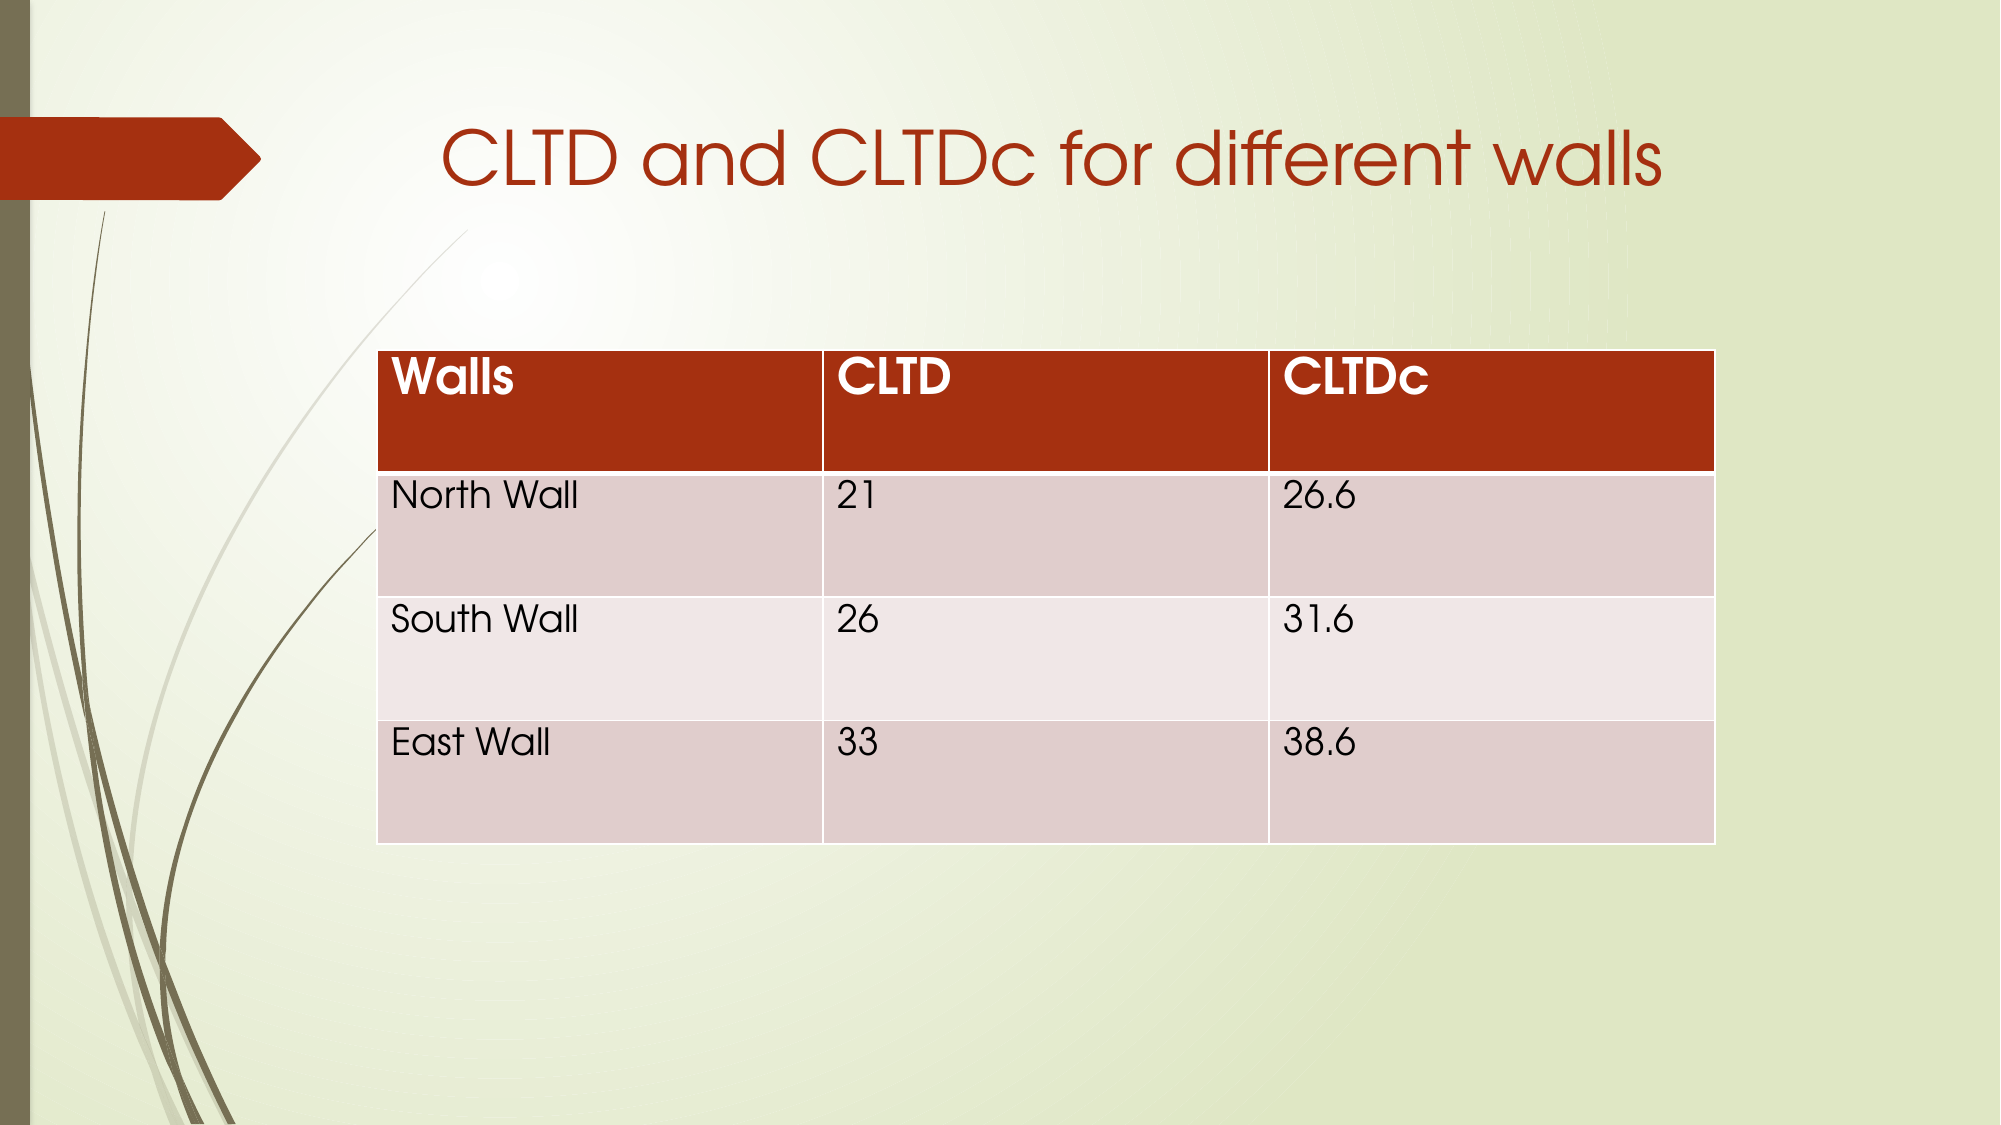

# CLTD and CLTDc for different walls

| Walls | CLTD | CLTDc |
| --- | --- | --- |
| North Wall | 21 | 26.6 |
| South Wall | 26 | 31.6 |
| East Wall | 33 | 38.6 |